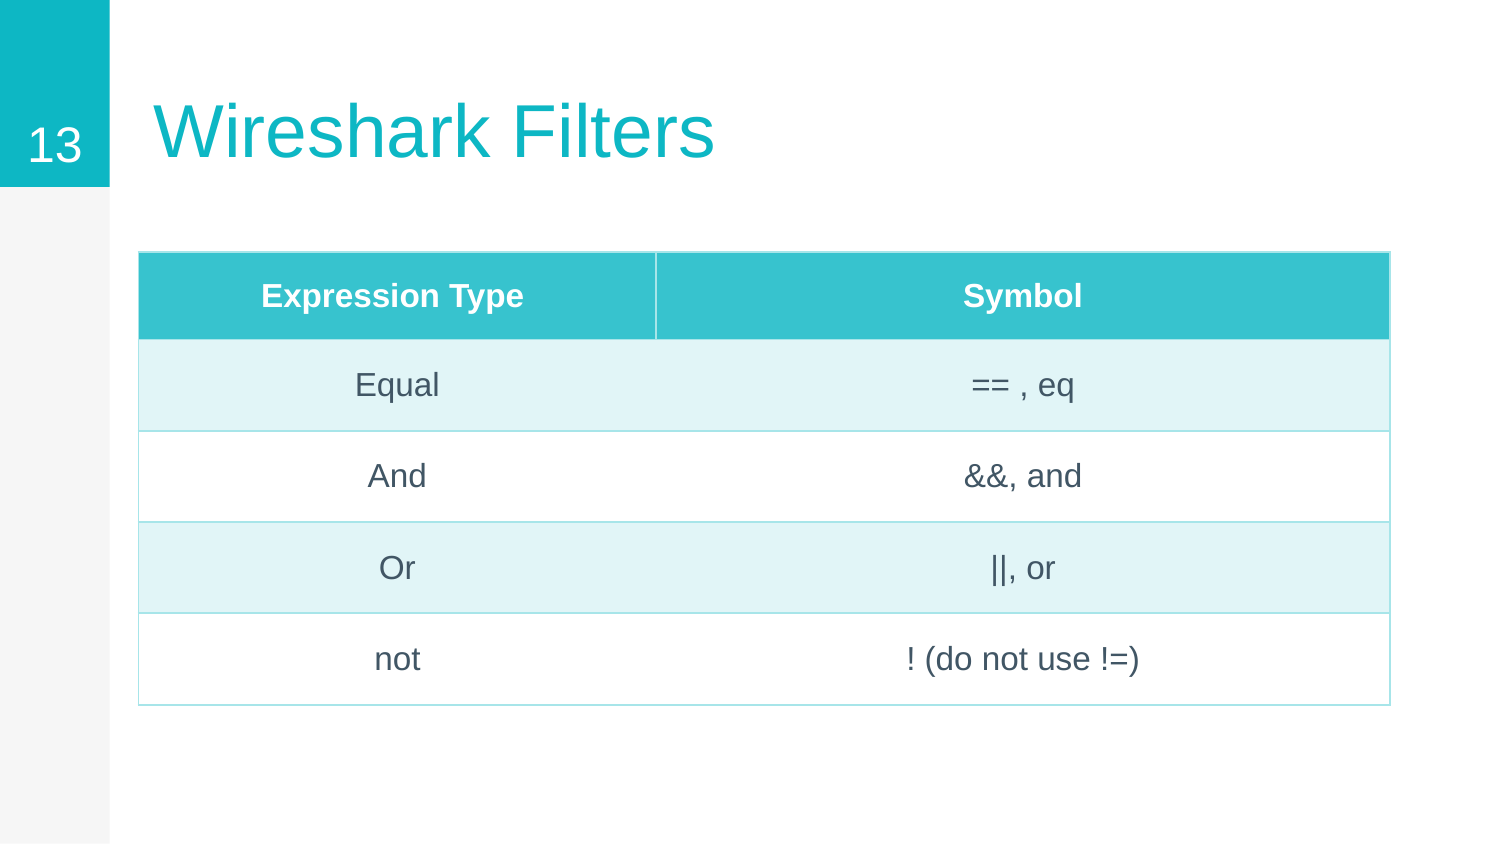

13
# Wireshark Filters
Operator Overloading – modify or extend operator’s function beyond its pre-defined operation for user-defined classes or types
Implemented with "double underscore" functions
| Expression Type | Symbol |
| --- | --- |
| Equal | == , eq |
| And | &&, and |
| Or | ||, or |
| not | ! (do not use !=) |